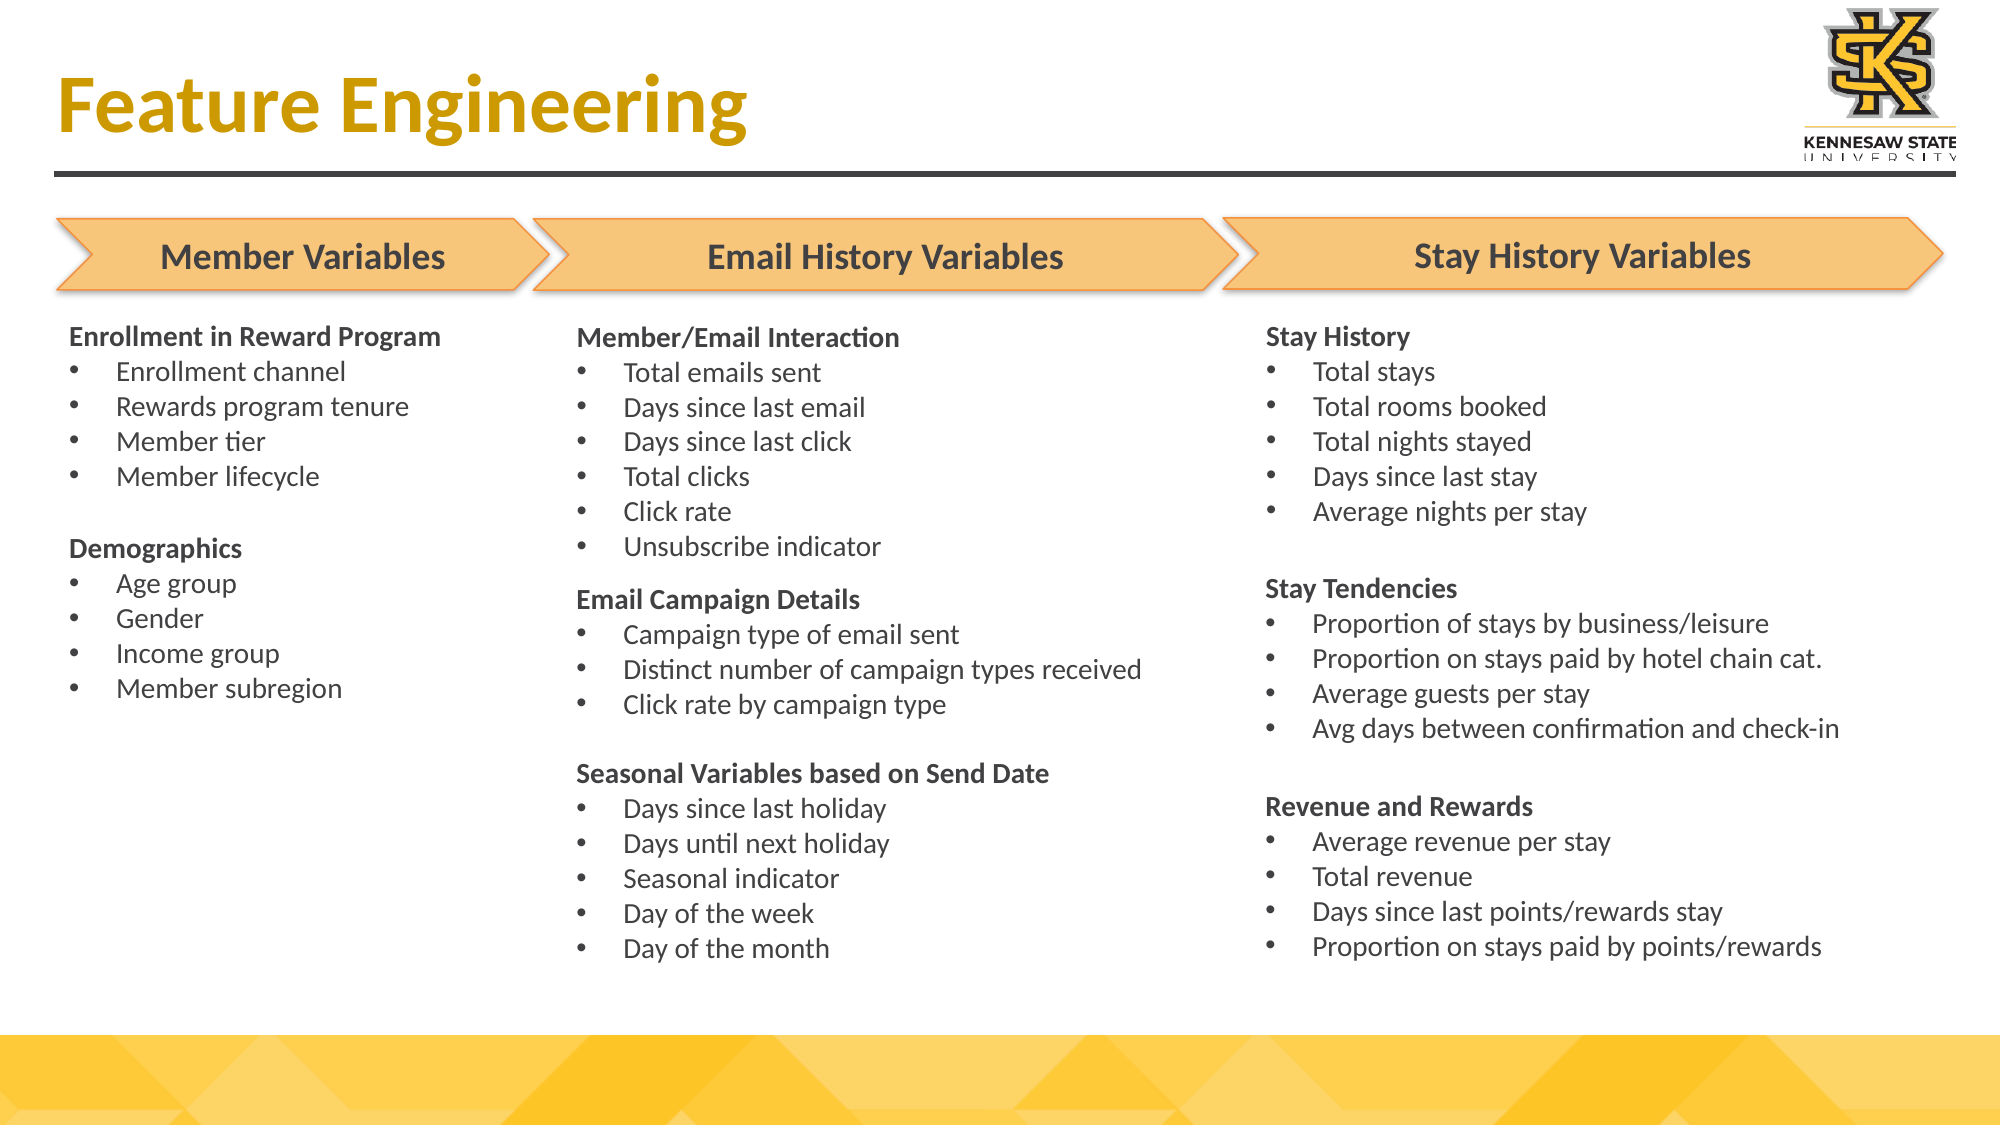

# Feature Engineering
Stay History Variables
Member Variables
Email History Variables
Enrollment in Reward Program
Enrollment channel
Rewards program tenure
Member tier
Member lifecycle
Stay History
Total stays
Total rooms booked
Total nights stayed
Days since last stay
Average nights per stay
Member/Email Interaction
Total emails sent
Days since last email
Days since last click
Total clicks
Click rate
Unsubscribe indicator
Demographics
Age group
Gender
Income group
Member subregion
Stay Tendencies
Proportion of stays by business/leisure
Proportion on stays paid by hotel chain cat.
Average guests per stay
Avg days between confirmation and check-in
Email Campaign Details
Campaign type of email sent
Distinct number of campaign types received
Click rate by campaign type
Seasonal Variables based on Send Date
Days since last holiday
Days until next holiday
Seasonal indicator
Day of the week
Day of the month
Revenue and Rewards
Average revenue per stay
Total revenue
Days since last points/rewards stay
Proportion on stays paid by points/rewards
8